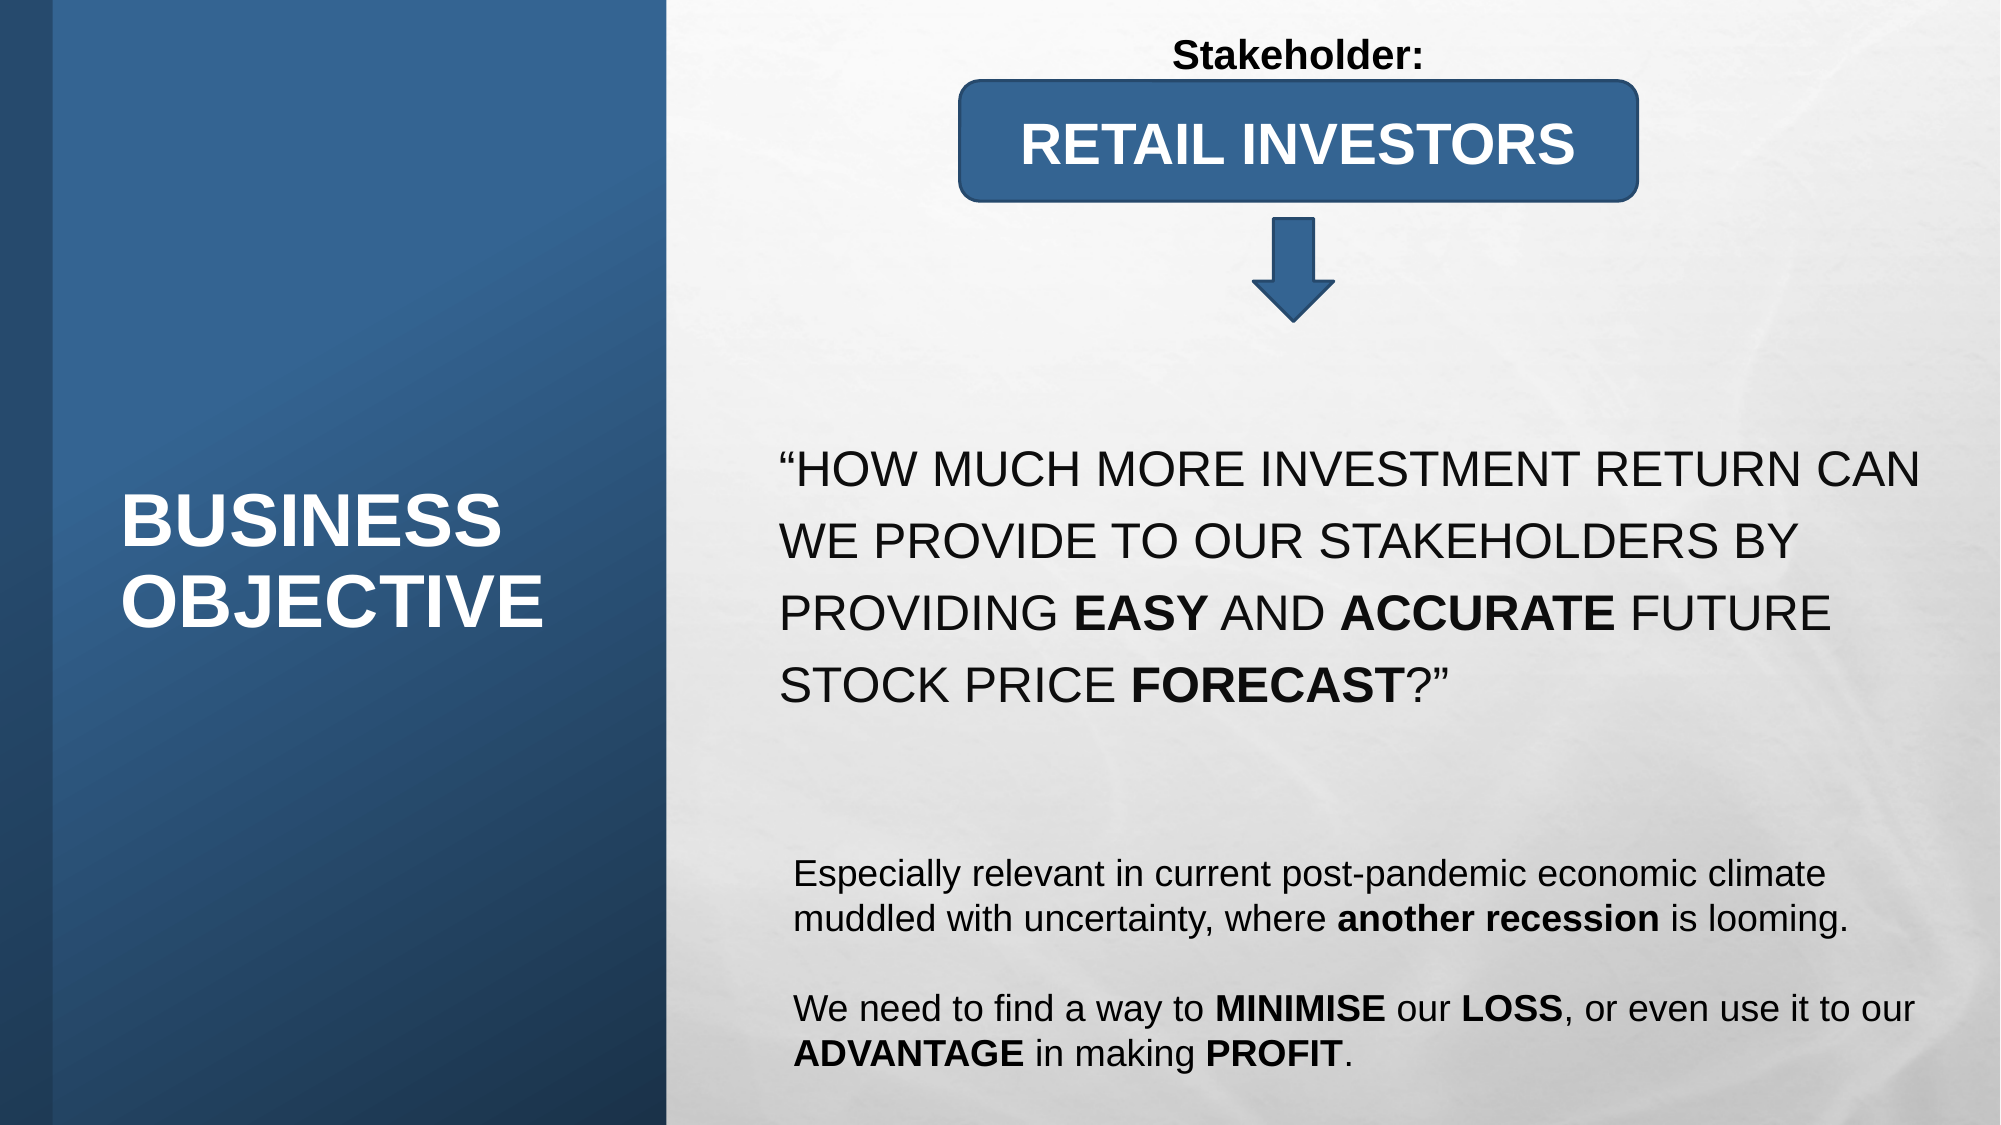

Stakeholder:
RETAIL INVESTORS
# Business objective

“How much more investment return can we provide to our stakeholders by providing easy and ACCURATE future stock price forecast?”

Especially relevant in current post-pandemic economic climate muddled with uncertainty, where another recession is looming.

We need to find a way to MINIMISE our LOSS, or even use it to our ADVANTAGE in making PROFIT.